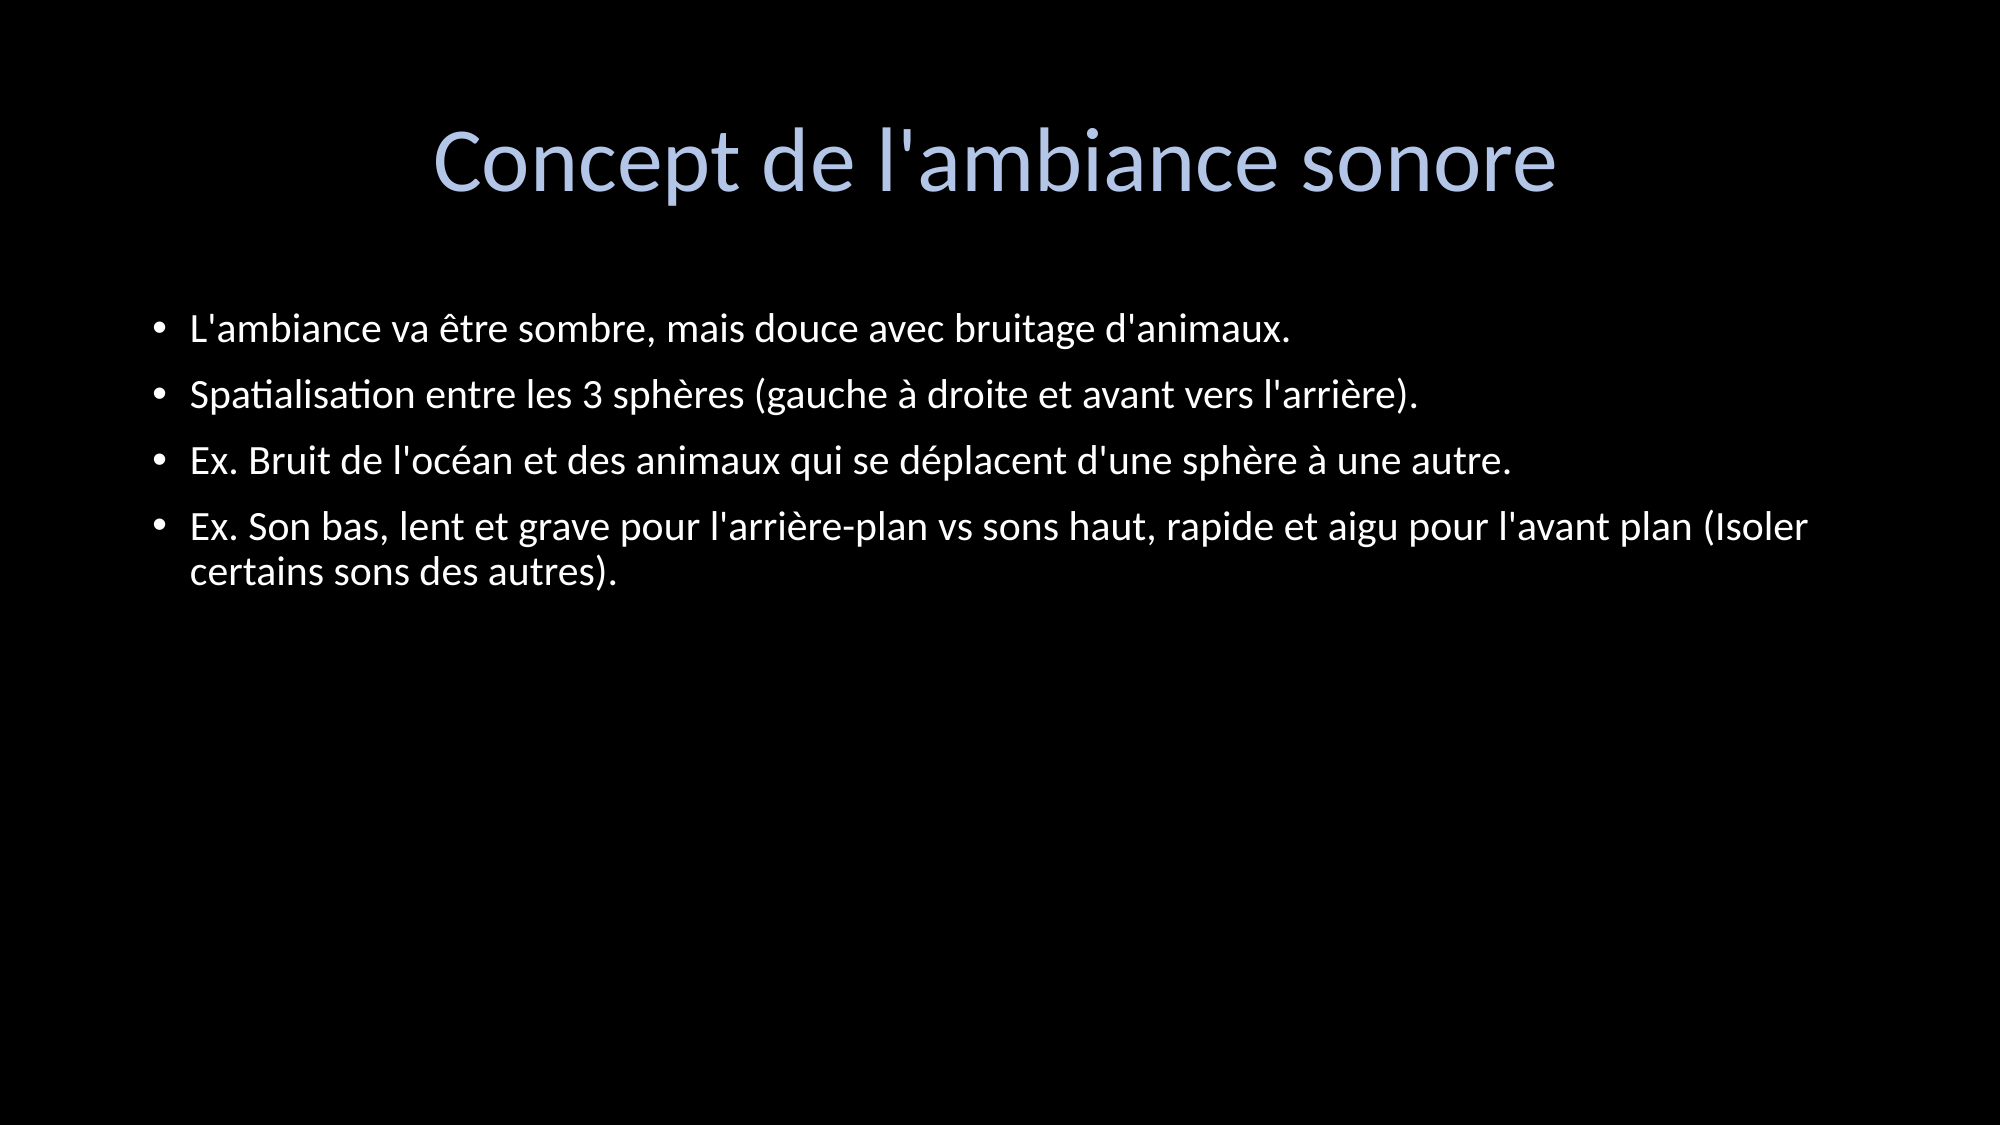

# Concept de l'ambiance sonore
L'ambiance va être sombre, mais douce avec bruitage d'animaux.
Spatialisation entre les 3 sphères (gauche à droite et avant vers l'arrière).
Ex. Bruit de l'océan et des animaux qui se déplacent d'une sphère à une autre.
Ex. Son bas, lent et grave pour l'arrière-plan vs sons haut, rapide et aigu pour l'avant plan (Isoler certains sons des autres).